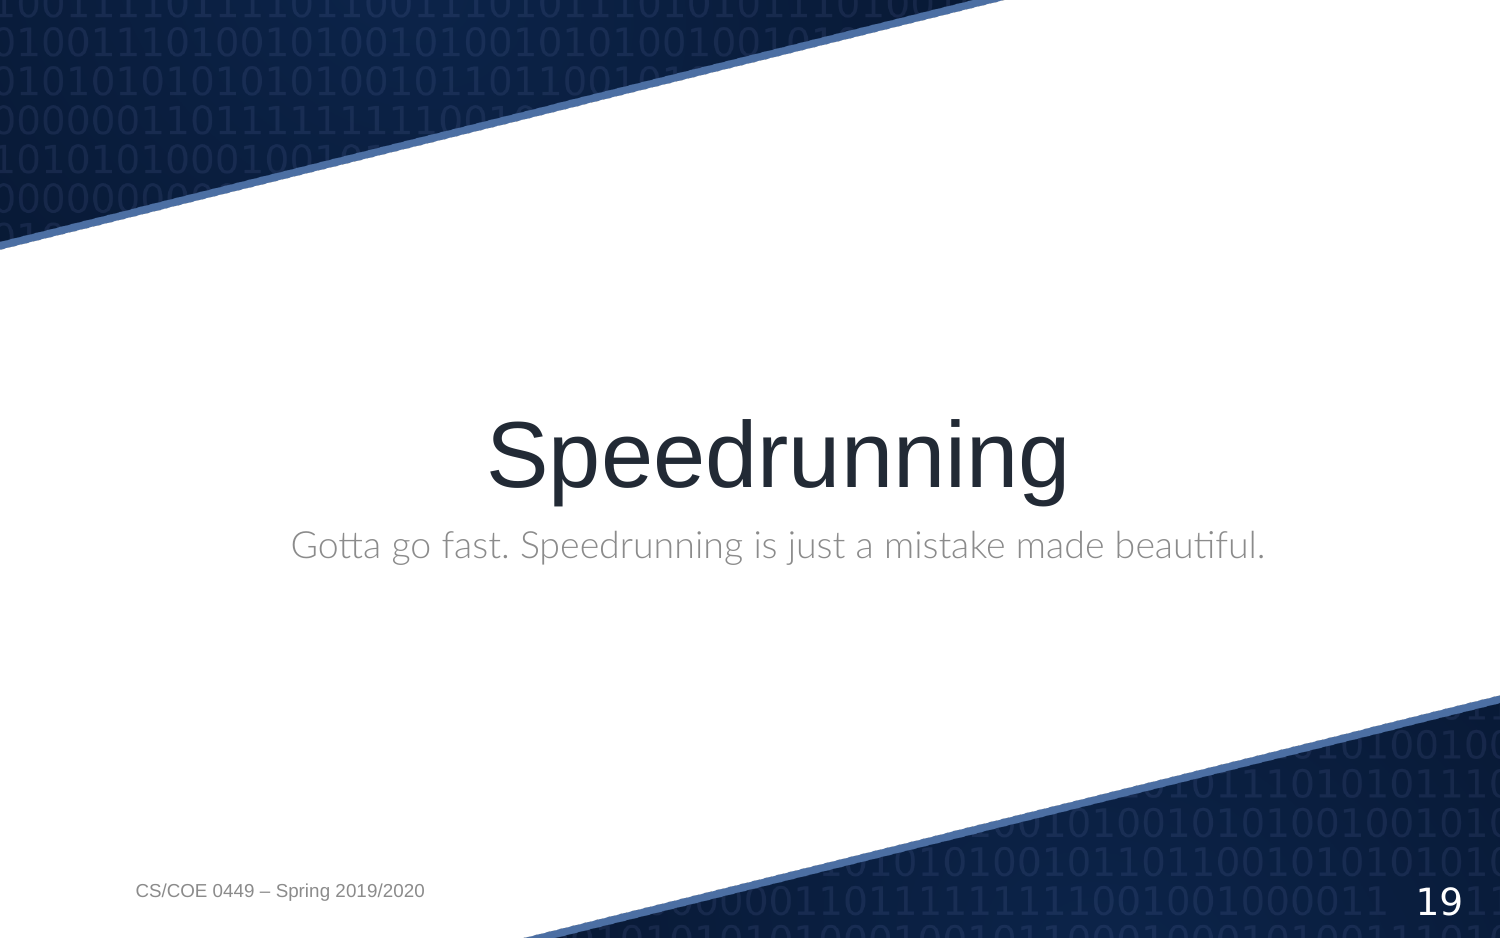

# Speedrunning
Gotta go fast. Speedrunning is just a mistake made beautiful.
CS/COE 0449 – Spring 2019/2020
19